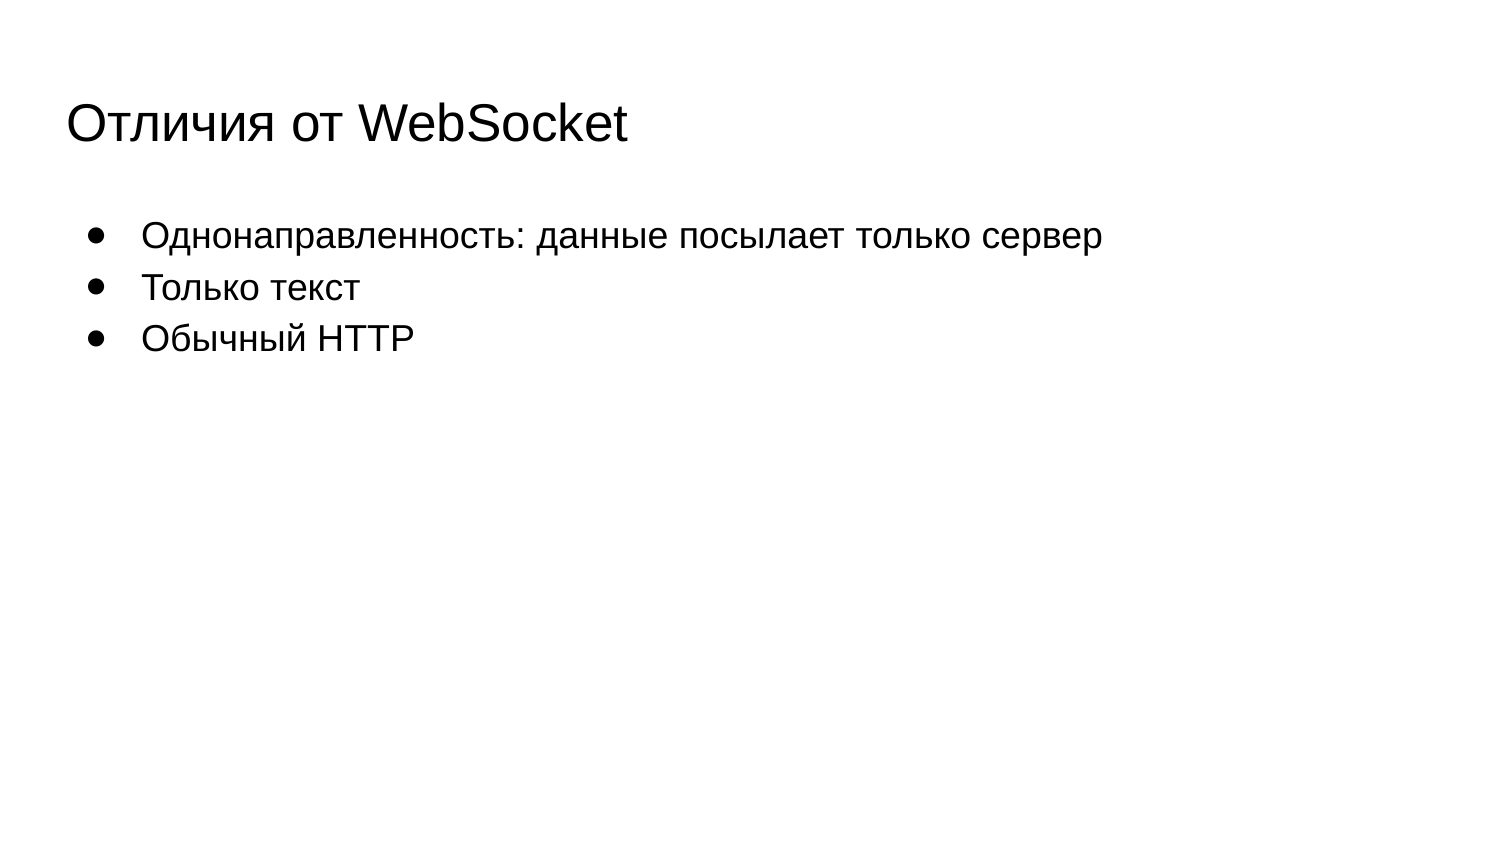

# Отличия от WebSocket
Однонаправленность: данные посылает только сервер
Только текст
Обычный HTTP